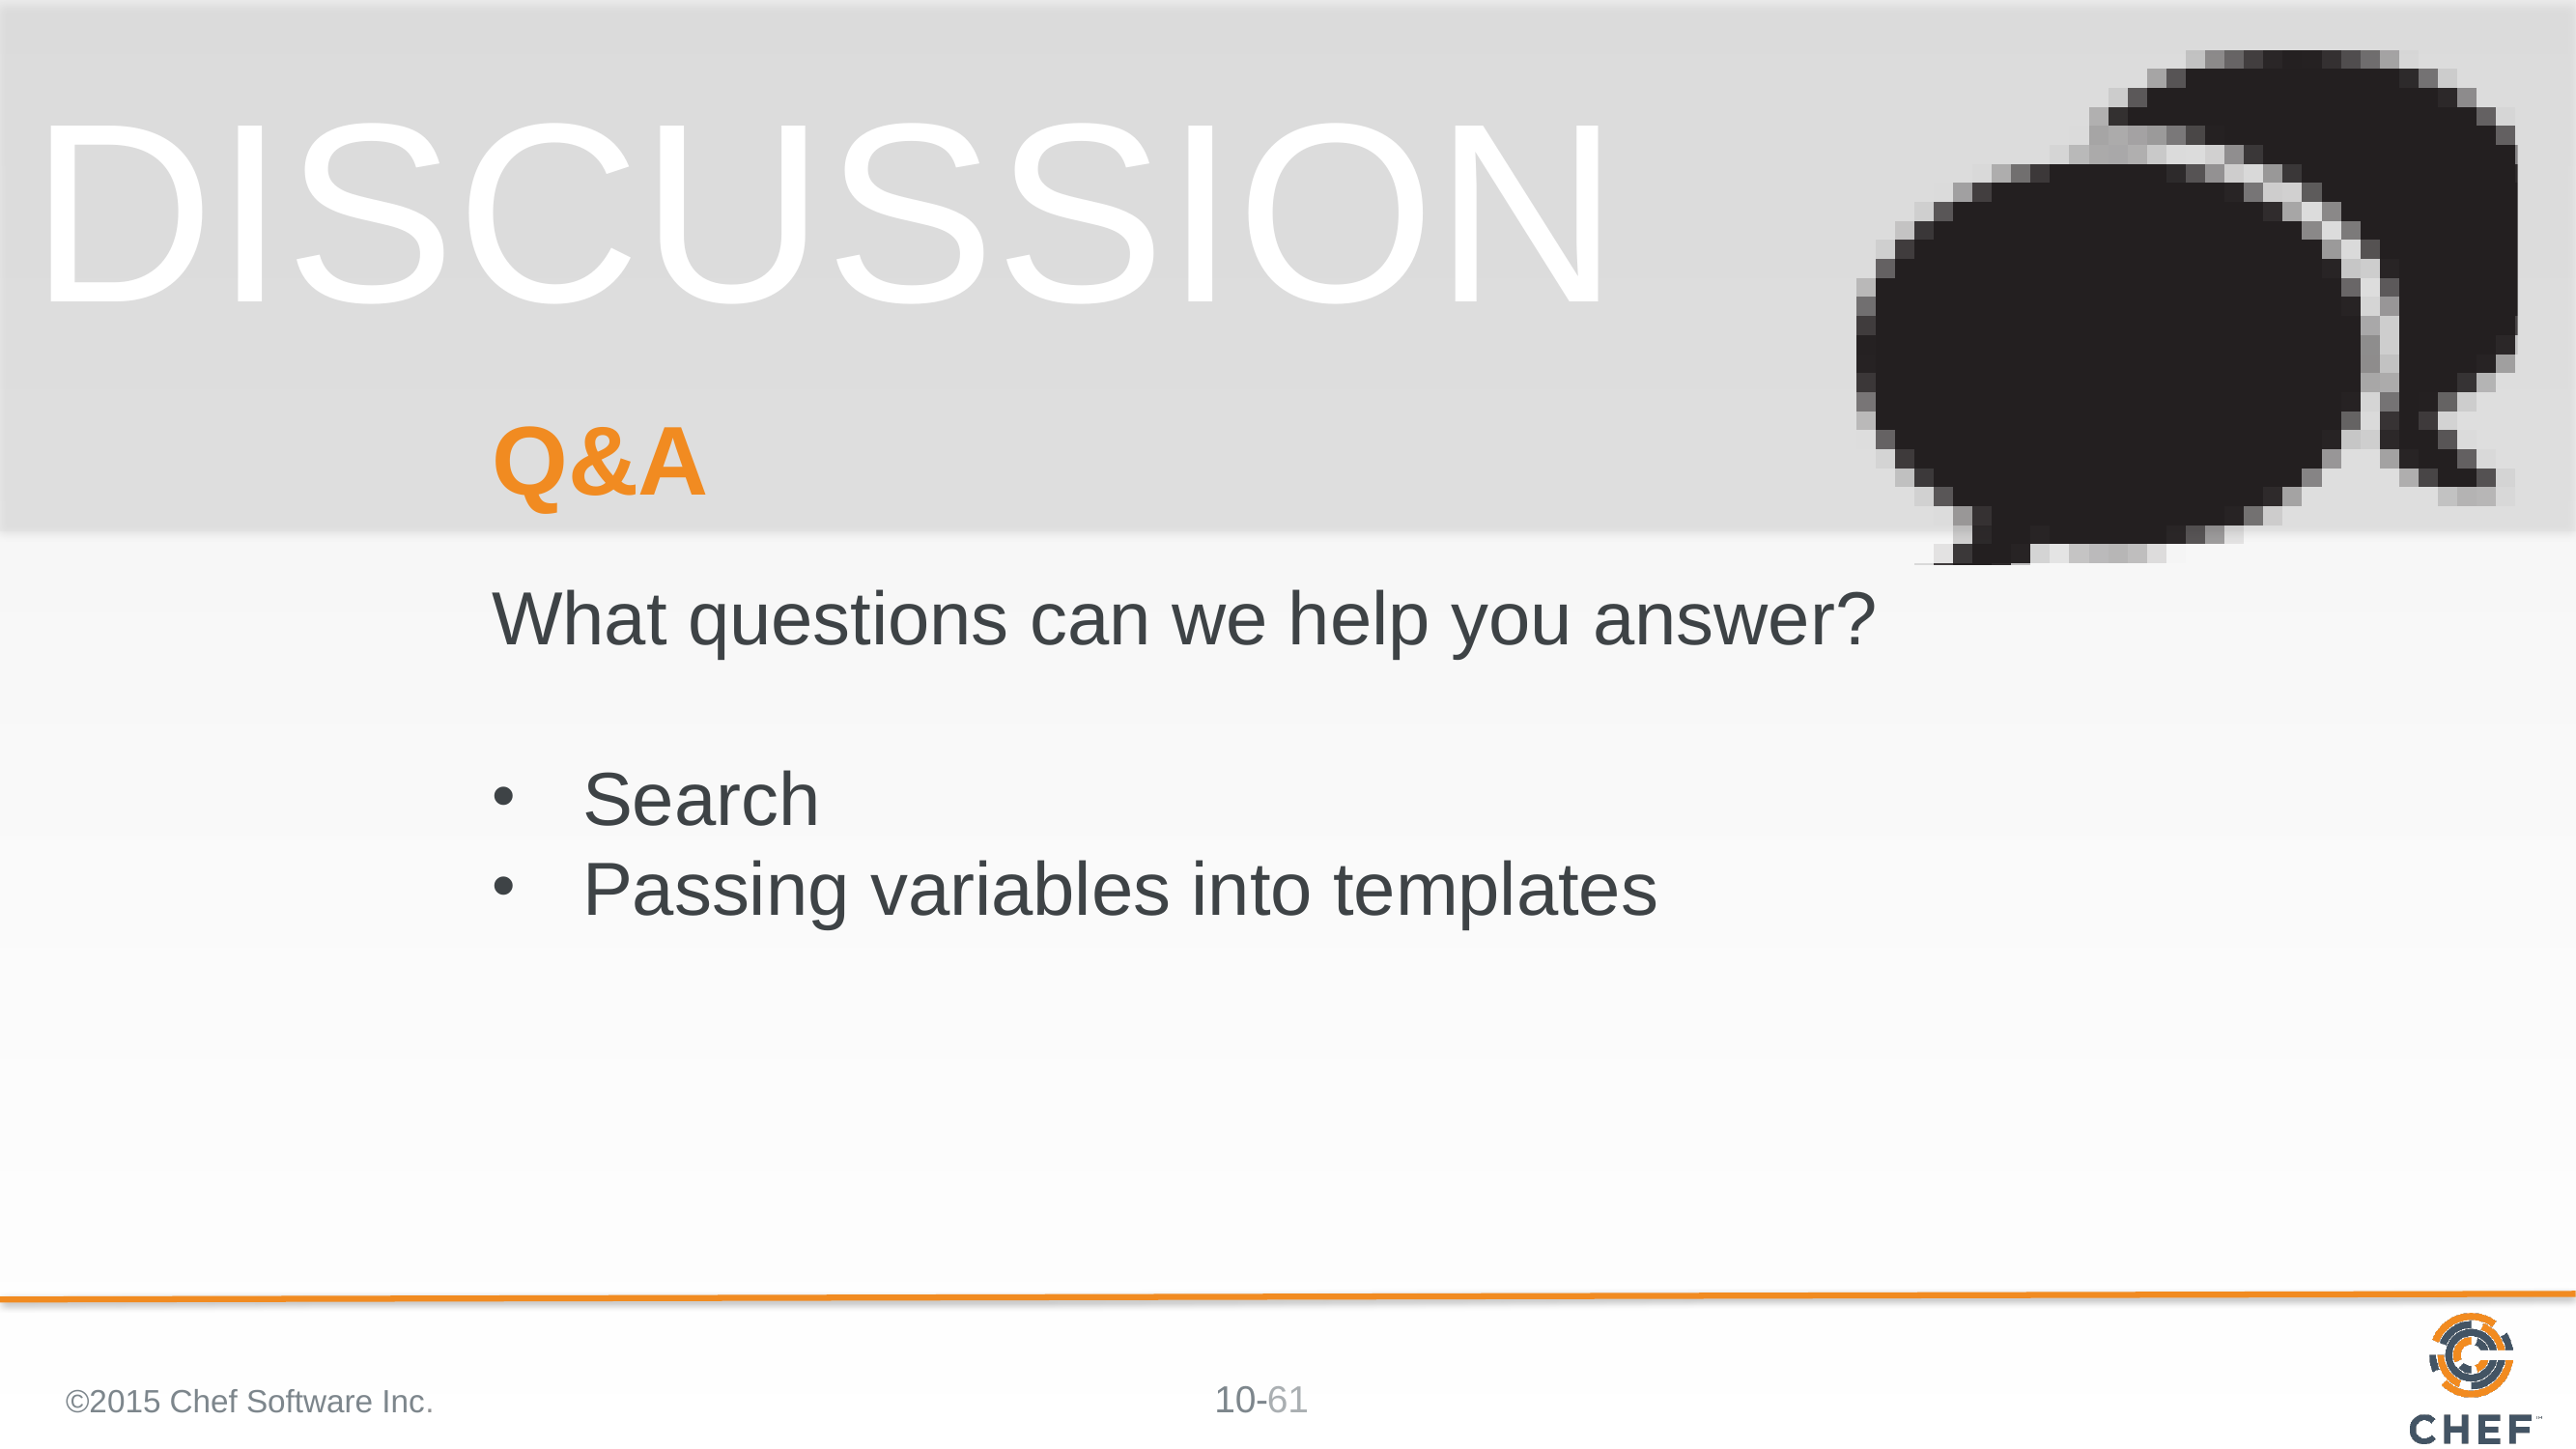

# Q&A
What questions can we help you answer?

Search
Passing variables into templates

©2015 Chef Software Inc.
61